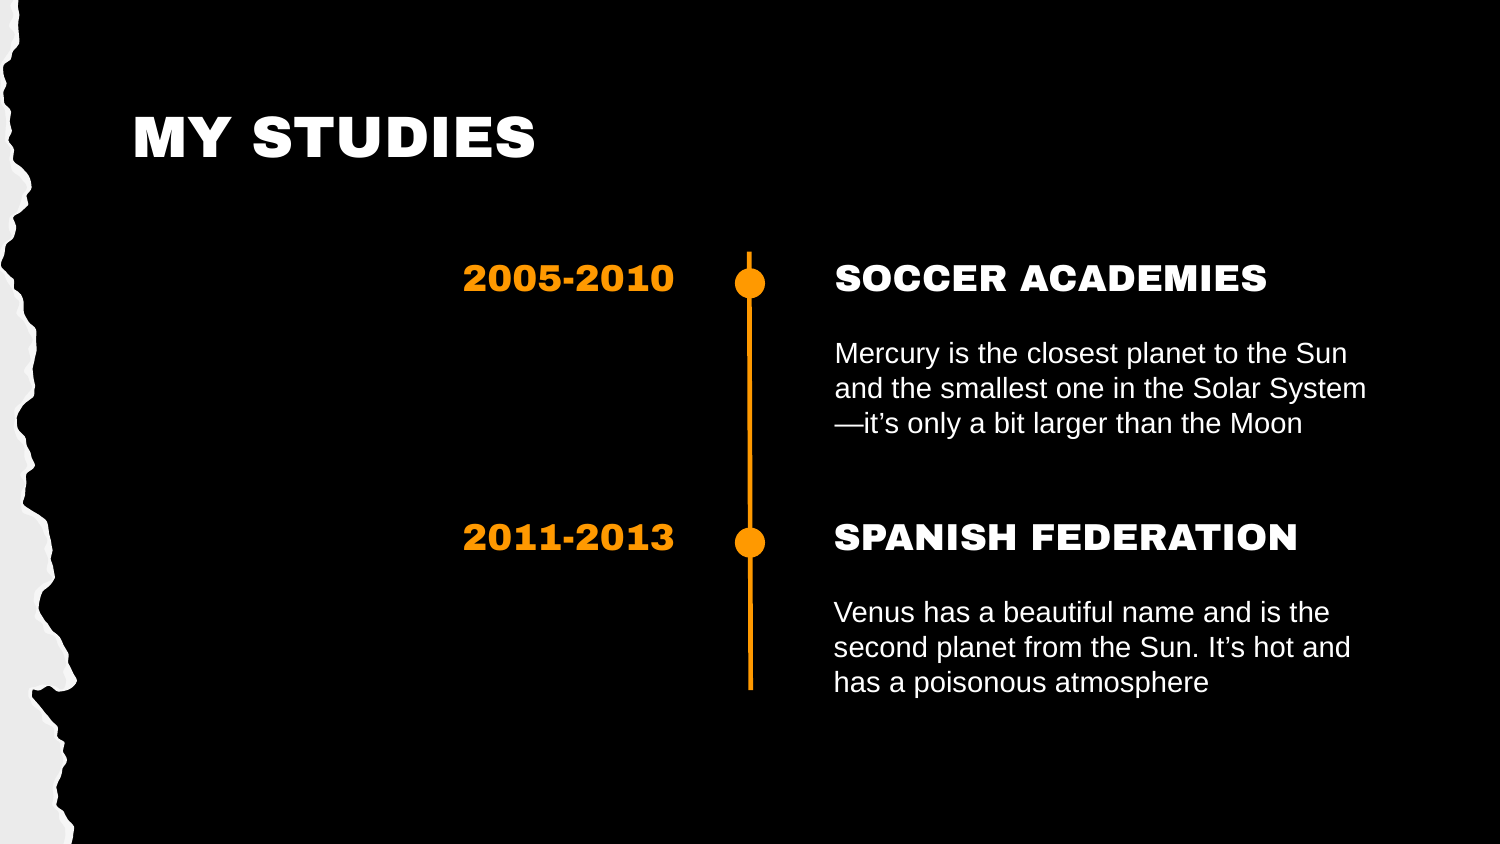

# MY STUDIES
2005-2010
SOCCER ACADEMIES

Mercury is the closest planet to the Sun and the smallest one in the Solar System—it’s only a bit larger than the Moon
2011-2013
SPANISH FEDERATION

Venus has a beautiful name and is the second planet from the Sun. It’s hot and has a poisonous atmosphere